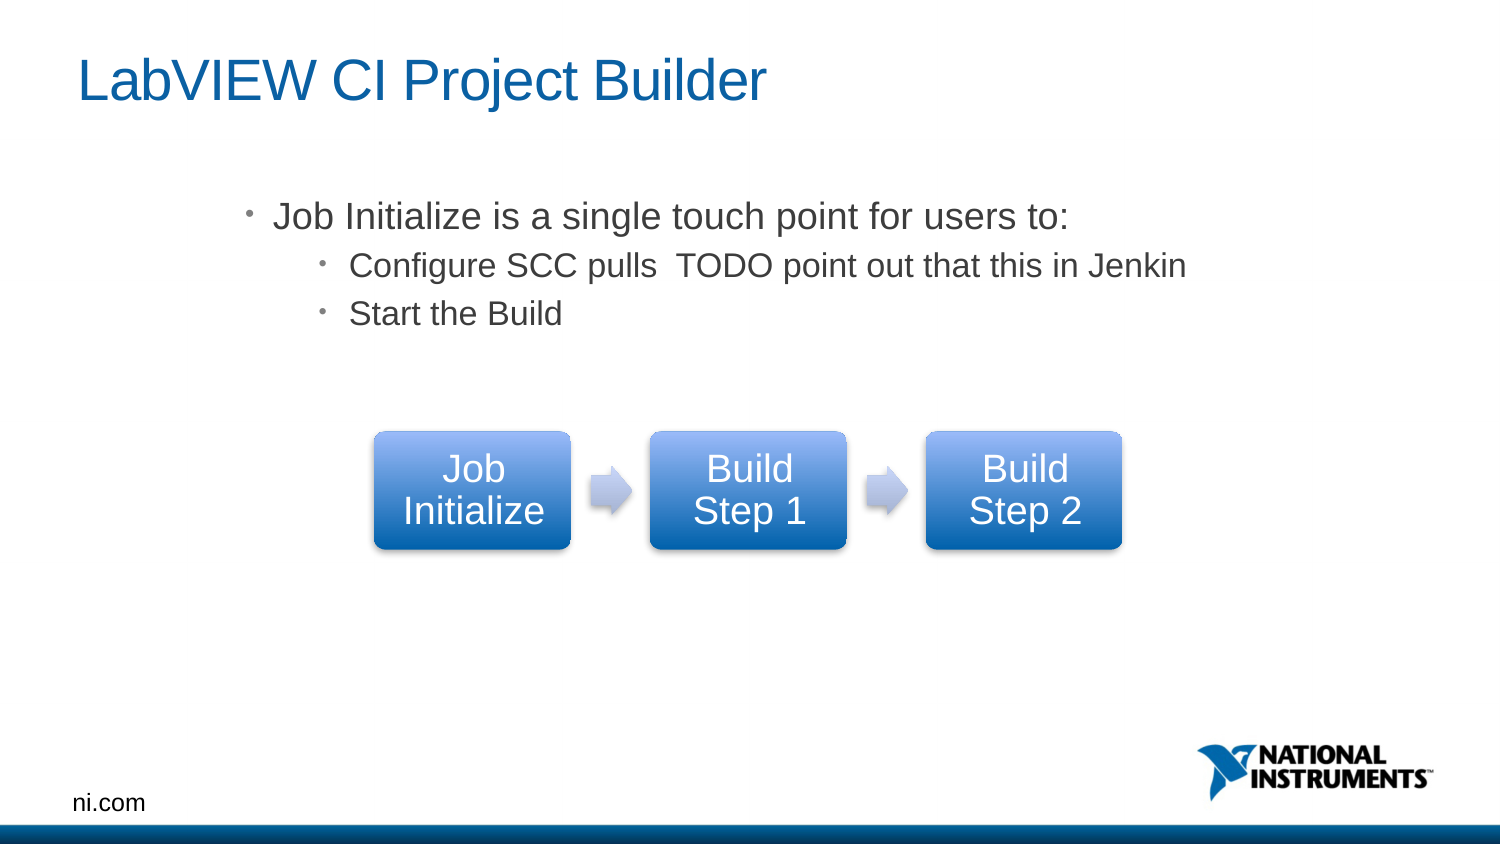

# LabVIEW CI Project Builder
Job Initialize is a single touch point for users to:
Configure SCC pulls  TODO point out that this in Jenkin
Start the Build

Job Initialize

Build Step 1

Build Step 2